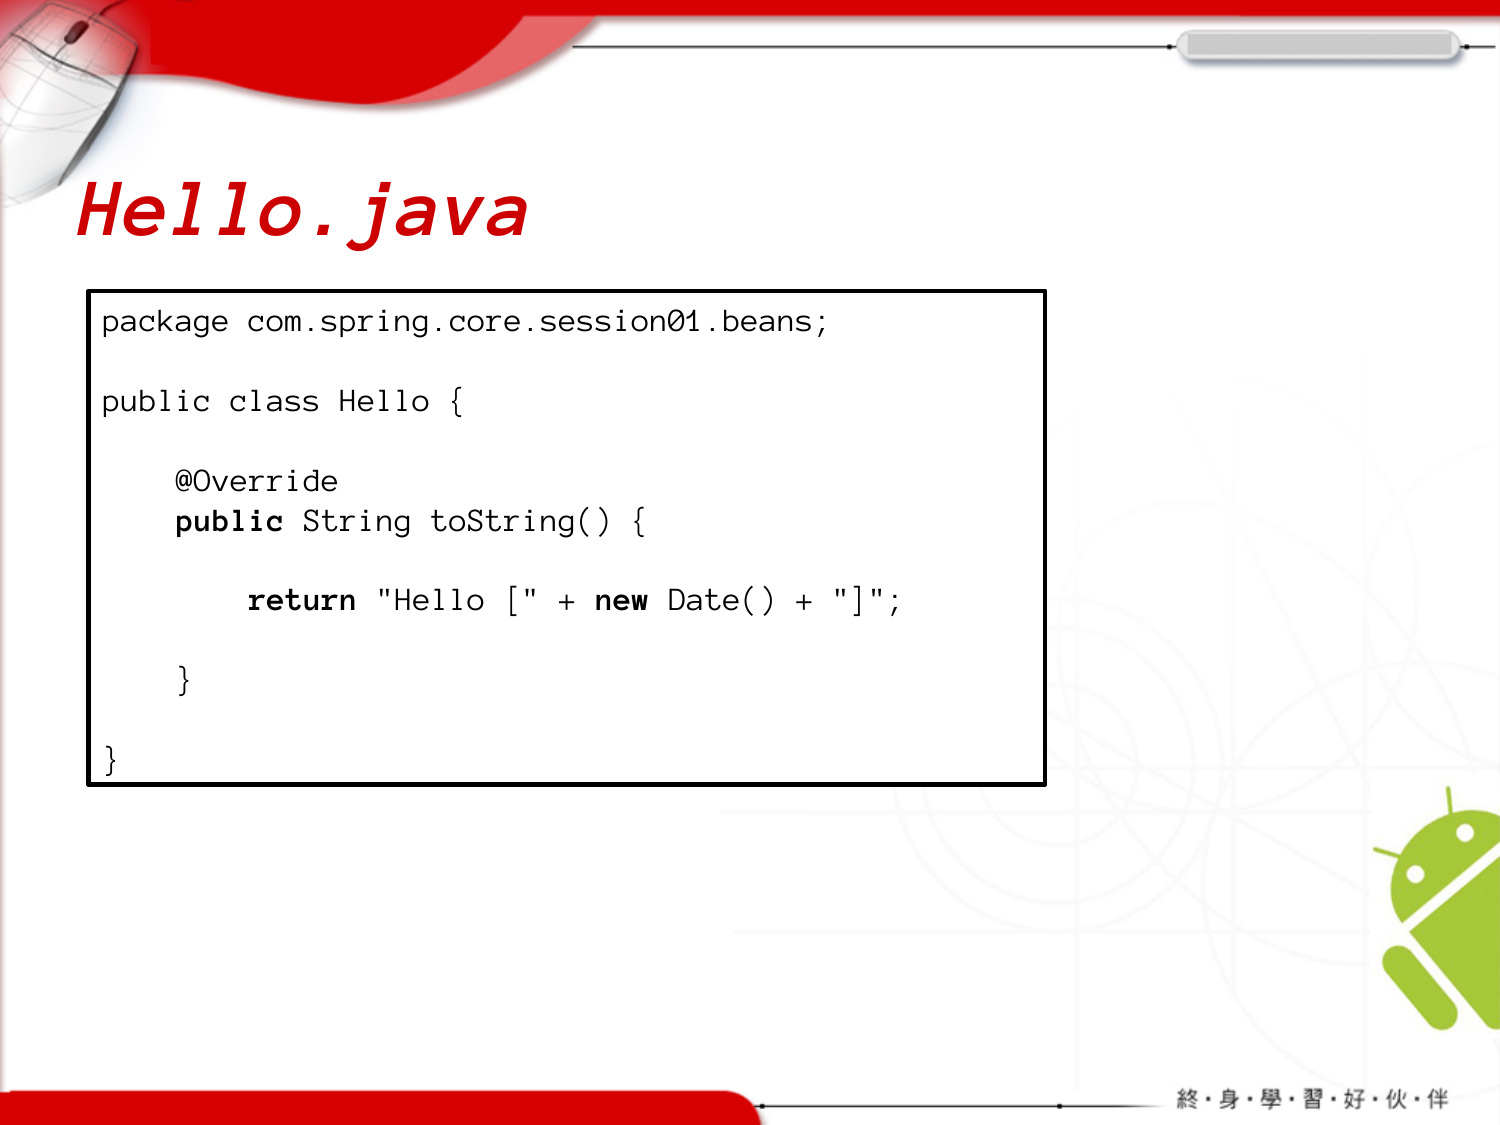

# Hello.java
package com.spring.core.session01.beans;

public class Hello {

    @Override
    public String toString() {

        return "Hello [" + new Date() + "]";

    }

}